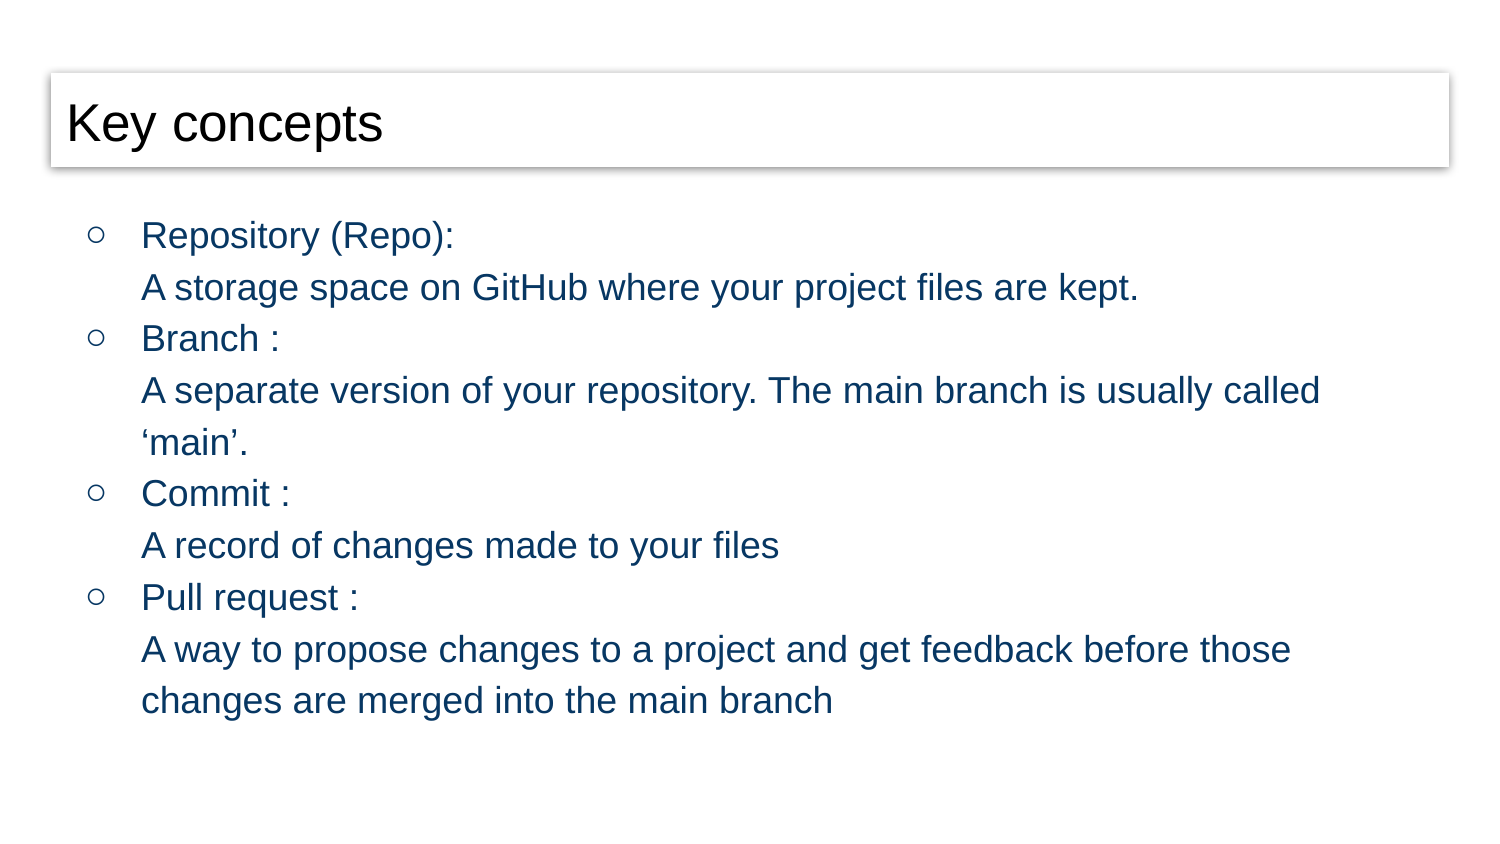

# Key concepts
Repository (Repo):
A storage space on GitHub where your project files are kept.
Branch :
A separate version of your repository. The main branch is usually called ‘main’.
Commit :
A record of changes made to your files
Pull request :
A way to propose changes to a project and get feedback before those changes are merged into the main branch